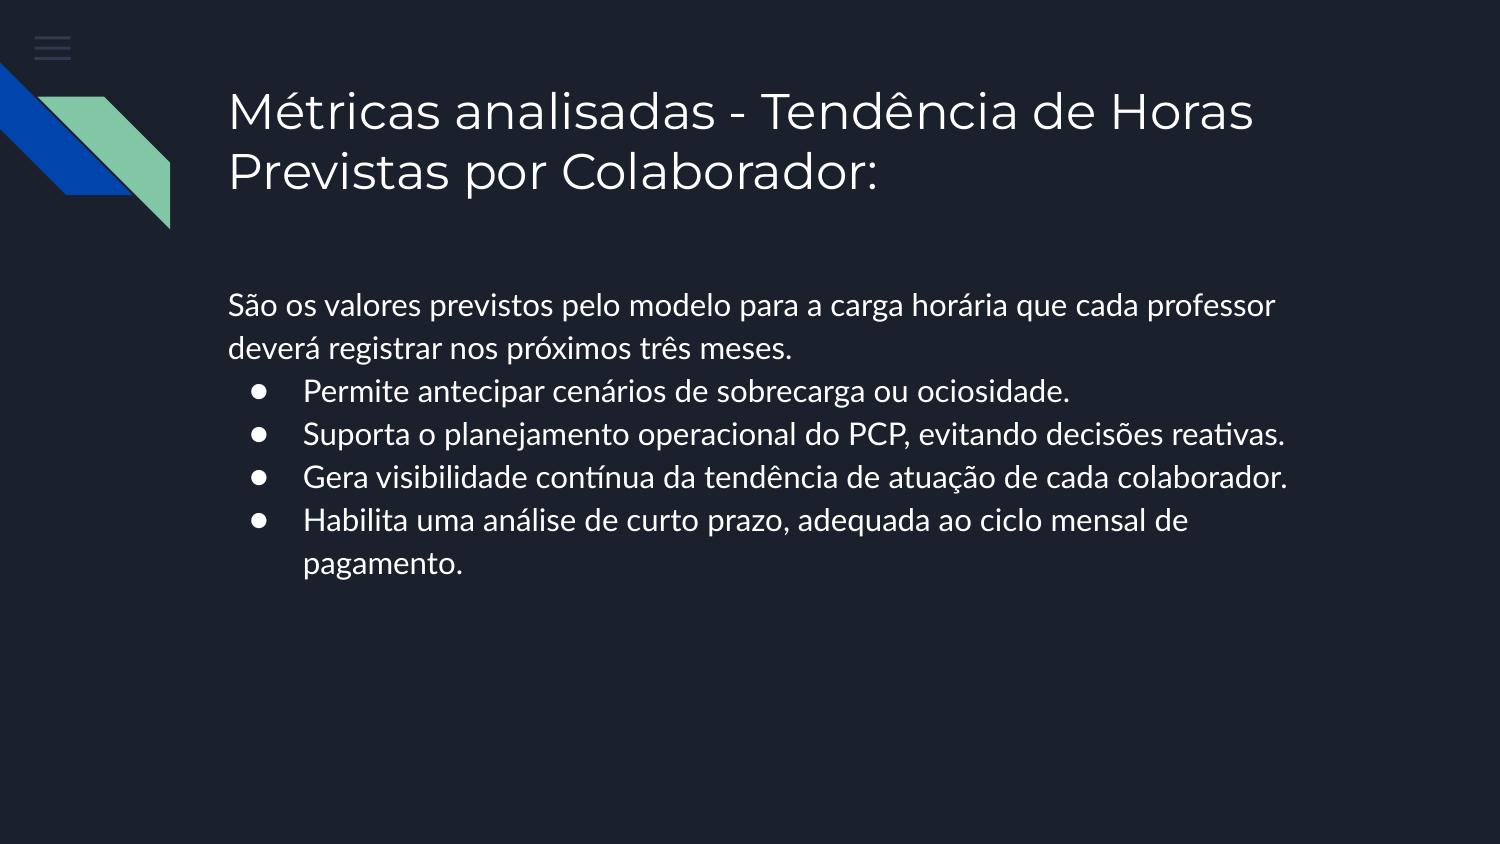

# Métricas analisadas - Tendência de Horas Previstas por Colaborador:

São os valores previstos pelo modelo para a carga horária que cada professor deverá registrar nos próximos três meses.
Permite antecipar cenários de sobrecarga ou ociosidade.
Suporta o planejamento operacional do PCP, evitando decisões reativas.
Gera visibilidade contínua da tendência de atuação de cada colaborador.
Habilita uma análise de curto prazo, adequada ao ciclo mensal de pagamento.